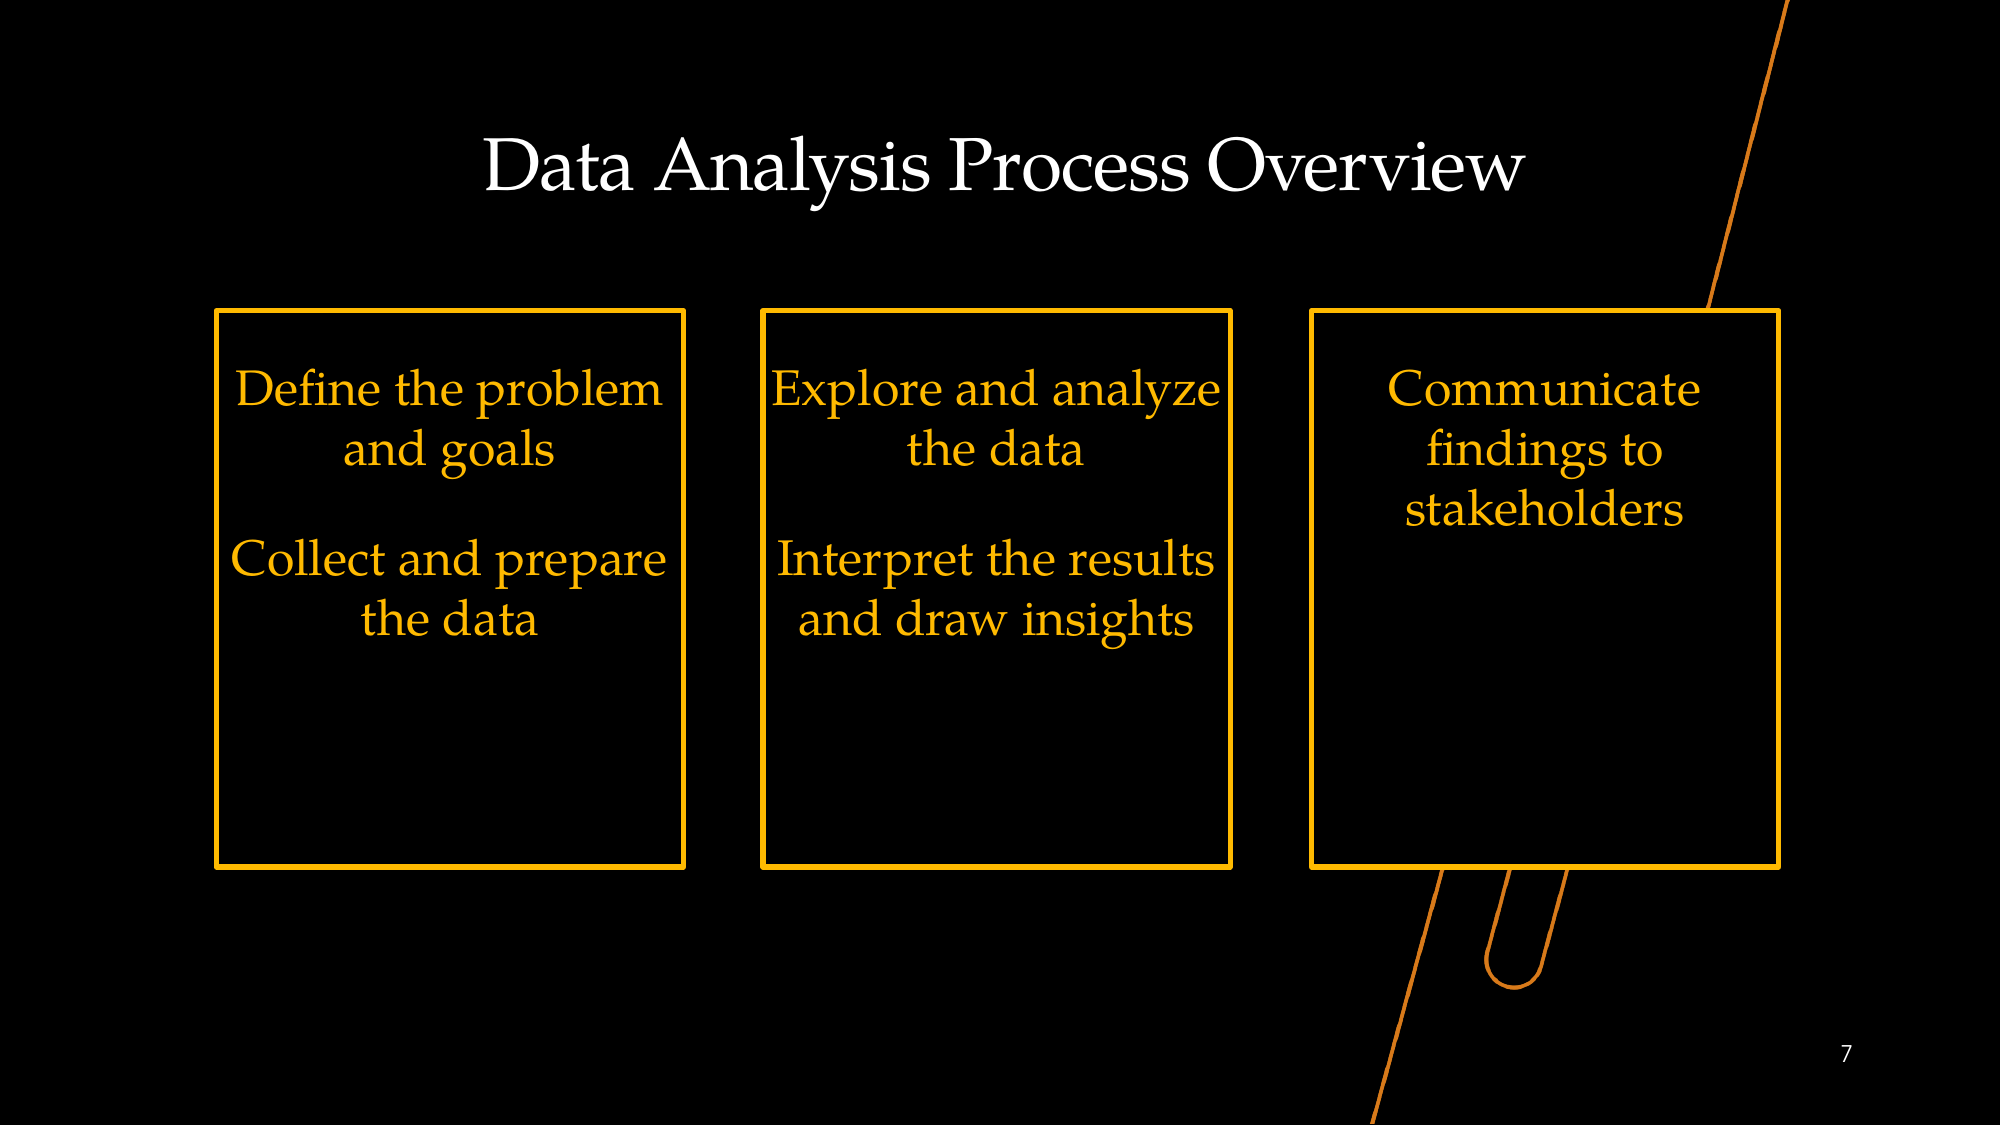

# Data Analysis Process Overview
Define the problem and goals
Collect and prepare the data
Explore and analyze the data
Interpret the results and draw insights
Communicate findings to stakeholders
7